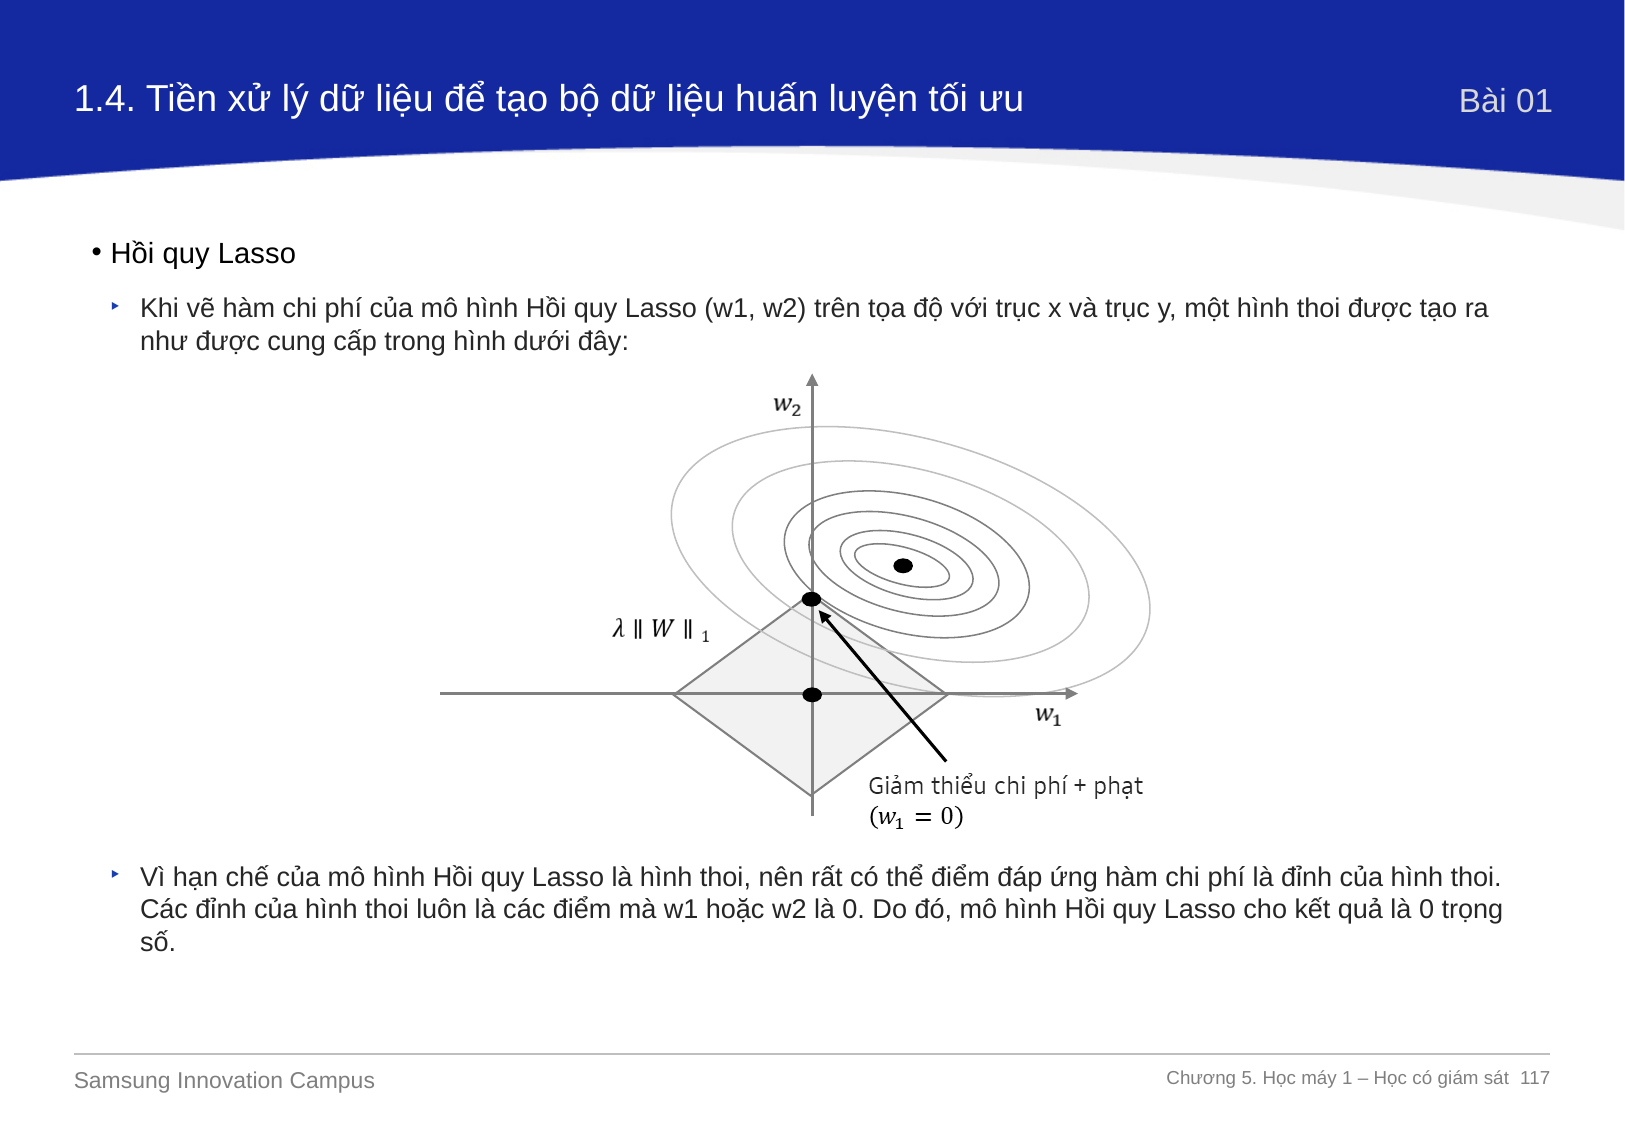

1.4. Tiền xử lý dữ liệu để tạo bộ dữ liệu huấn luyện tối ưu
Bài 01
Hồi quy Lasso
Khi vẽ hàm chi phí của mô hình Hồi quy Lasso (w1, w2) trên tọa độ với trục x và trục y, một hình thoi được tạo ra như được cung cấp trong hình dưới đây:

Vì hạn chế của mô hình Hồi quy Lasso là hình thoi, nên rất có thể điểm đáp ứng hàm chi phí là đỉnh của hình thoi. Các đỉnh của hình thoi luôn là các điểm mà w1 hoặc w2 là 0. Do đó, mô hình Hồi quy Lasso cho kết quả là 0 trọng số.